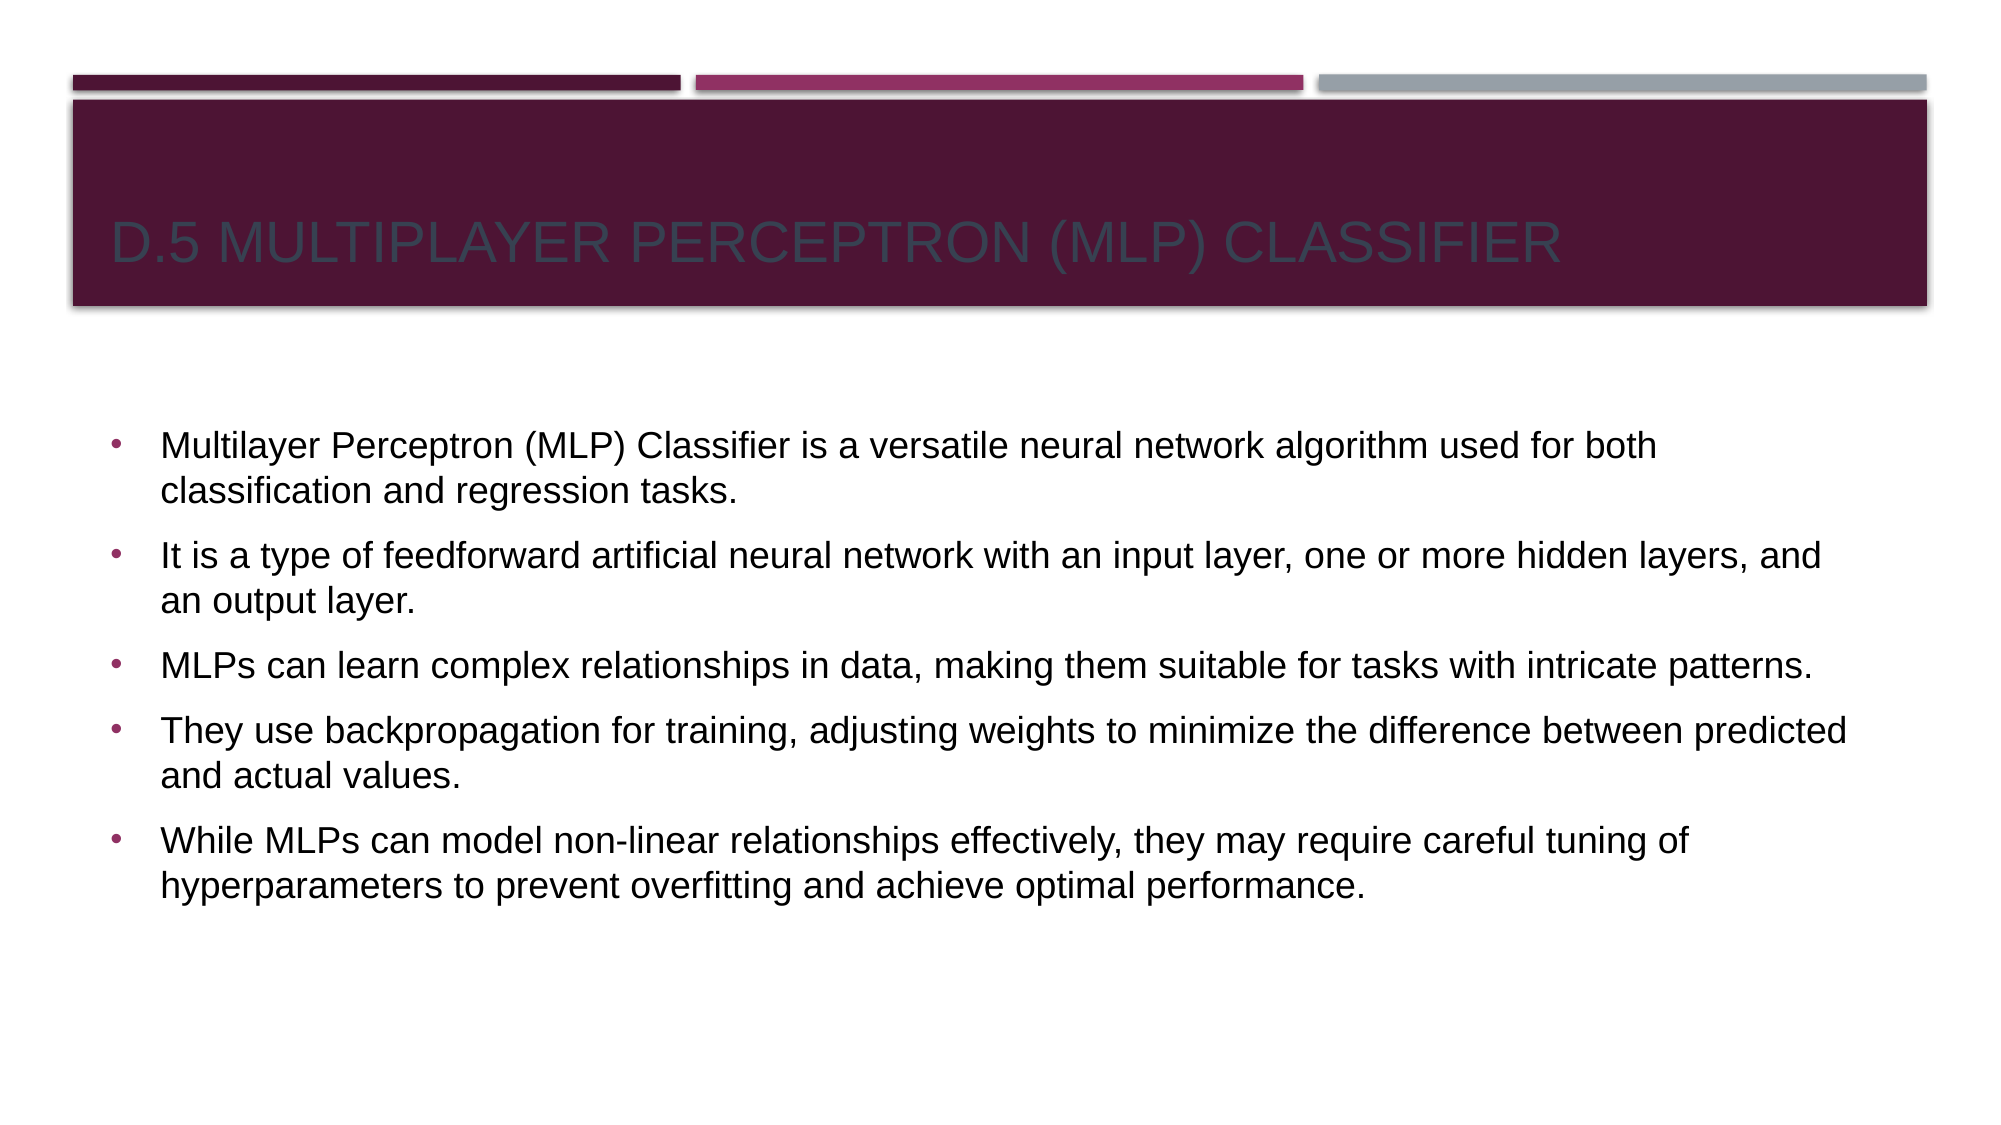

# d.5 MULTIPLAYER PERCEPTRON (MLP) CLASSIFIER
Multilayer Perceptron (MLP) Classifier is a versatile neural network algorithm used for both classification and regression tasks.
It is a type of feedforward artificial neural network with an input layer, one or more hidden layers, and an output layer.
MLPs can learn complex relationships in data, making them suitable for tasks with intricate patterns.
They use backpropagation for training, adjusting weights to minimize the difference between predicted and actual values.
While MLPs can model non-linear relationships effectively, they may require careful tuning of hyperparameters to prevent overfitting and achieve optimal performance.